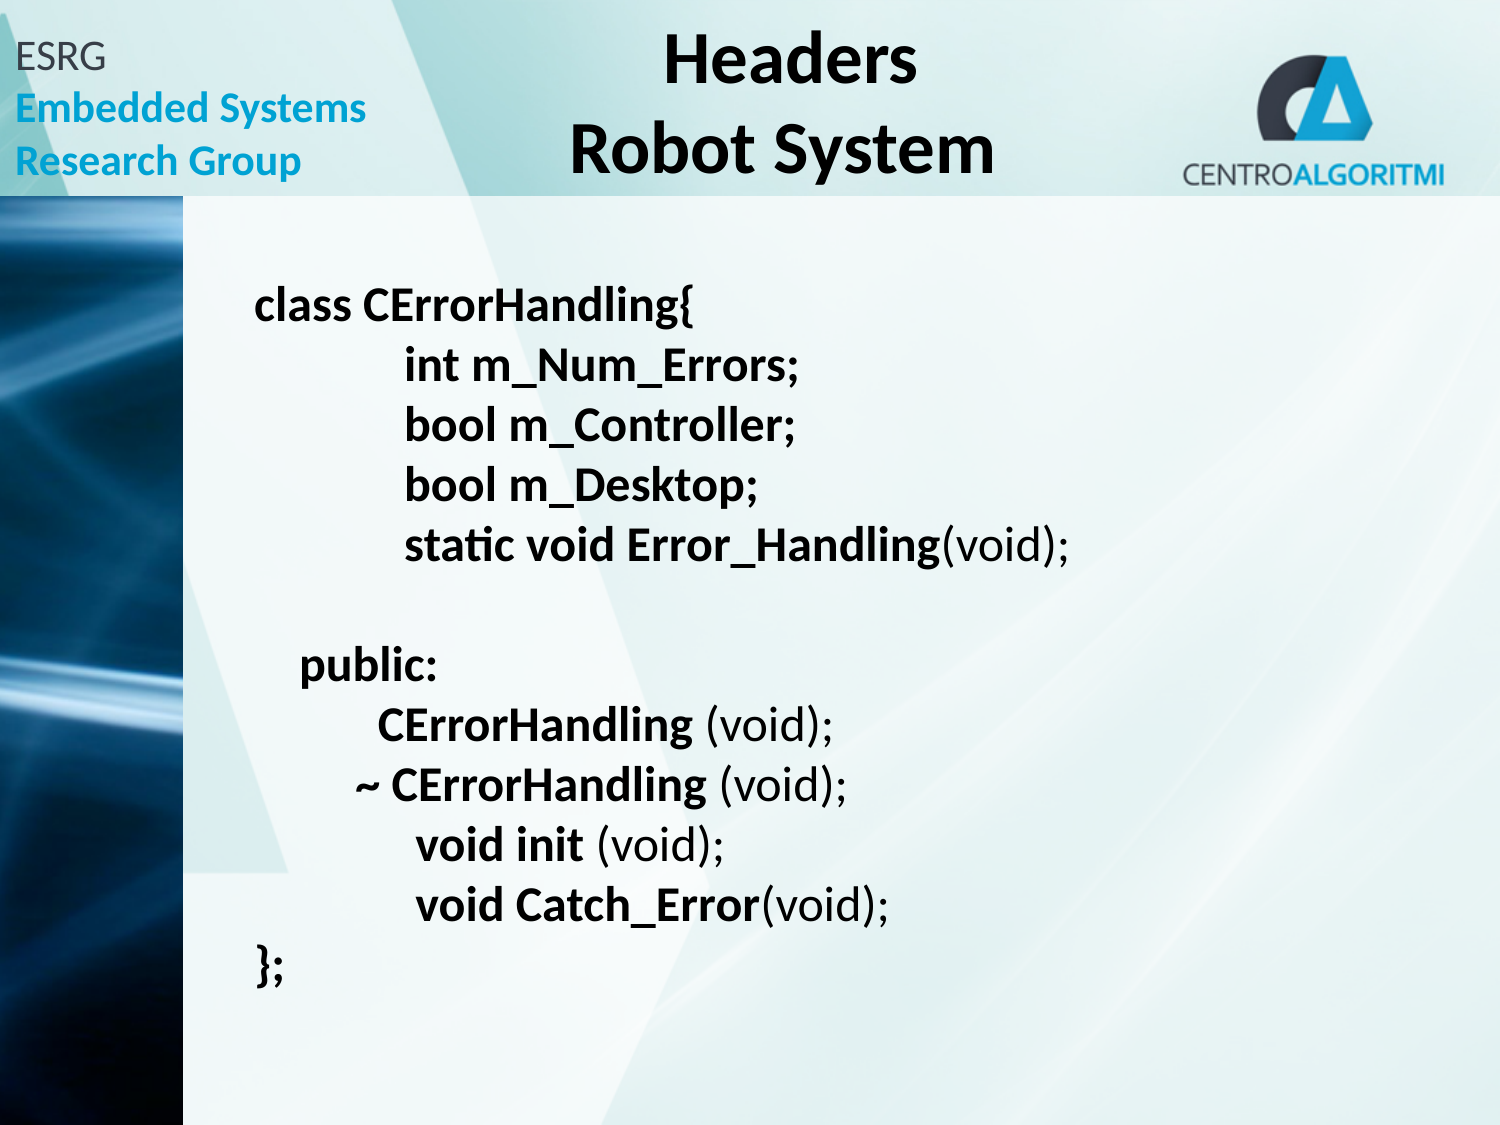

# Headers Robot System

class CErrorHandling{
	int m_Num_Errors;
	bool m_Controller;
	bool m_Desktop;
	static void Error_Handling(void);

    public:
           CErrorHandling (void);
         ~ CErrorHandling (void);
	 void init (void);
	 void Catch_Error(void);
};